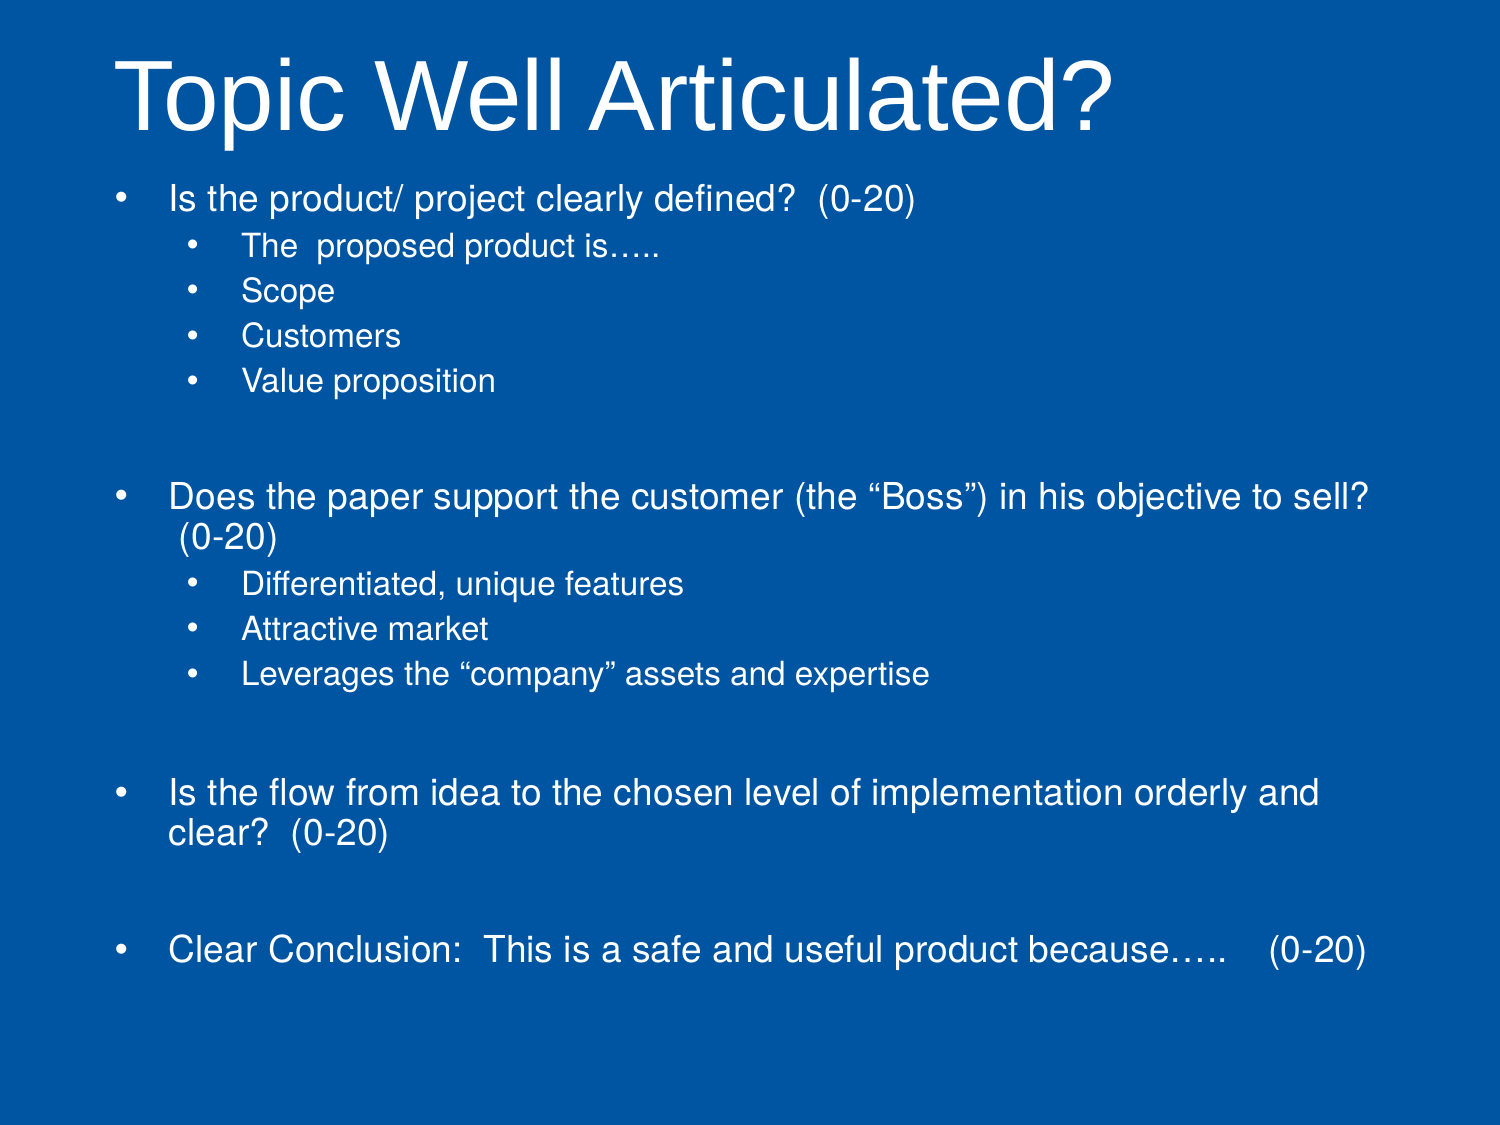

# Topic Well Articulated?
Is the product/ project clearly defined?  (0-20)
The  proposed product is…..
Scope
Customers
Value proposition

Does the paper support the customer (the “Boss”) in his objective to sell?  (0-20)
Differentiated, unique features
Attractive market
Leverages the “company” assets and expertise

Is the flow from idea to the chosen level of implementation orderly and clear?  (0-20)

Clear Conclusion:  This is a safe and useful product because…..    (0-20)